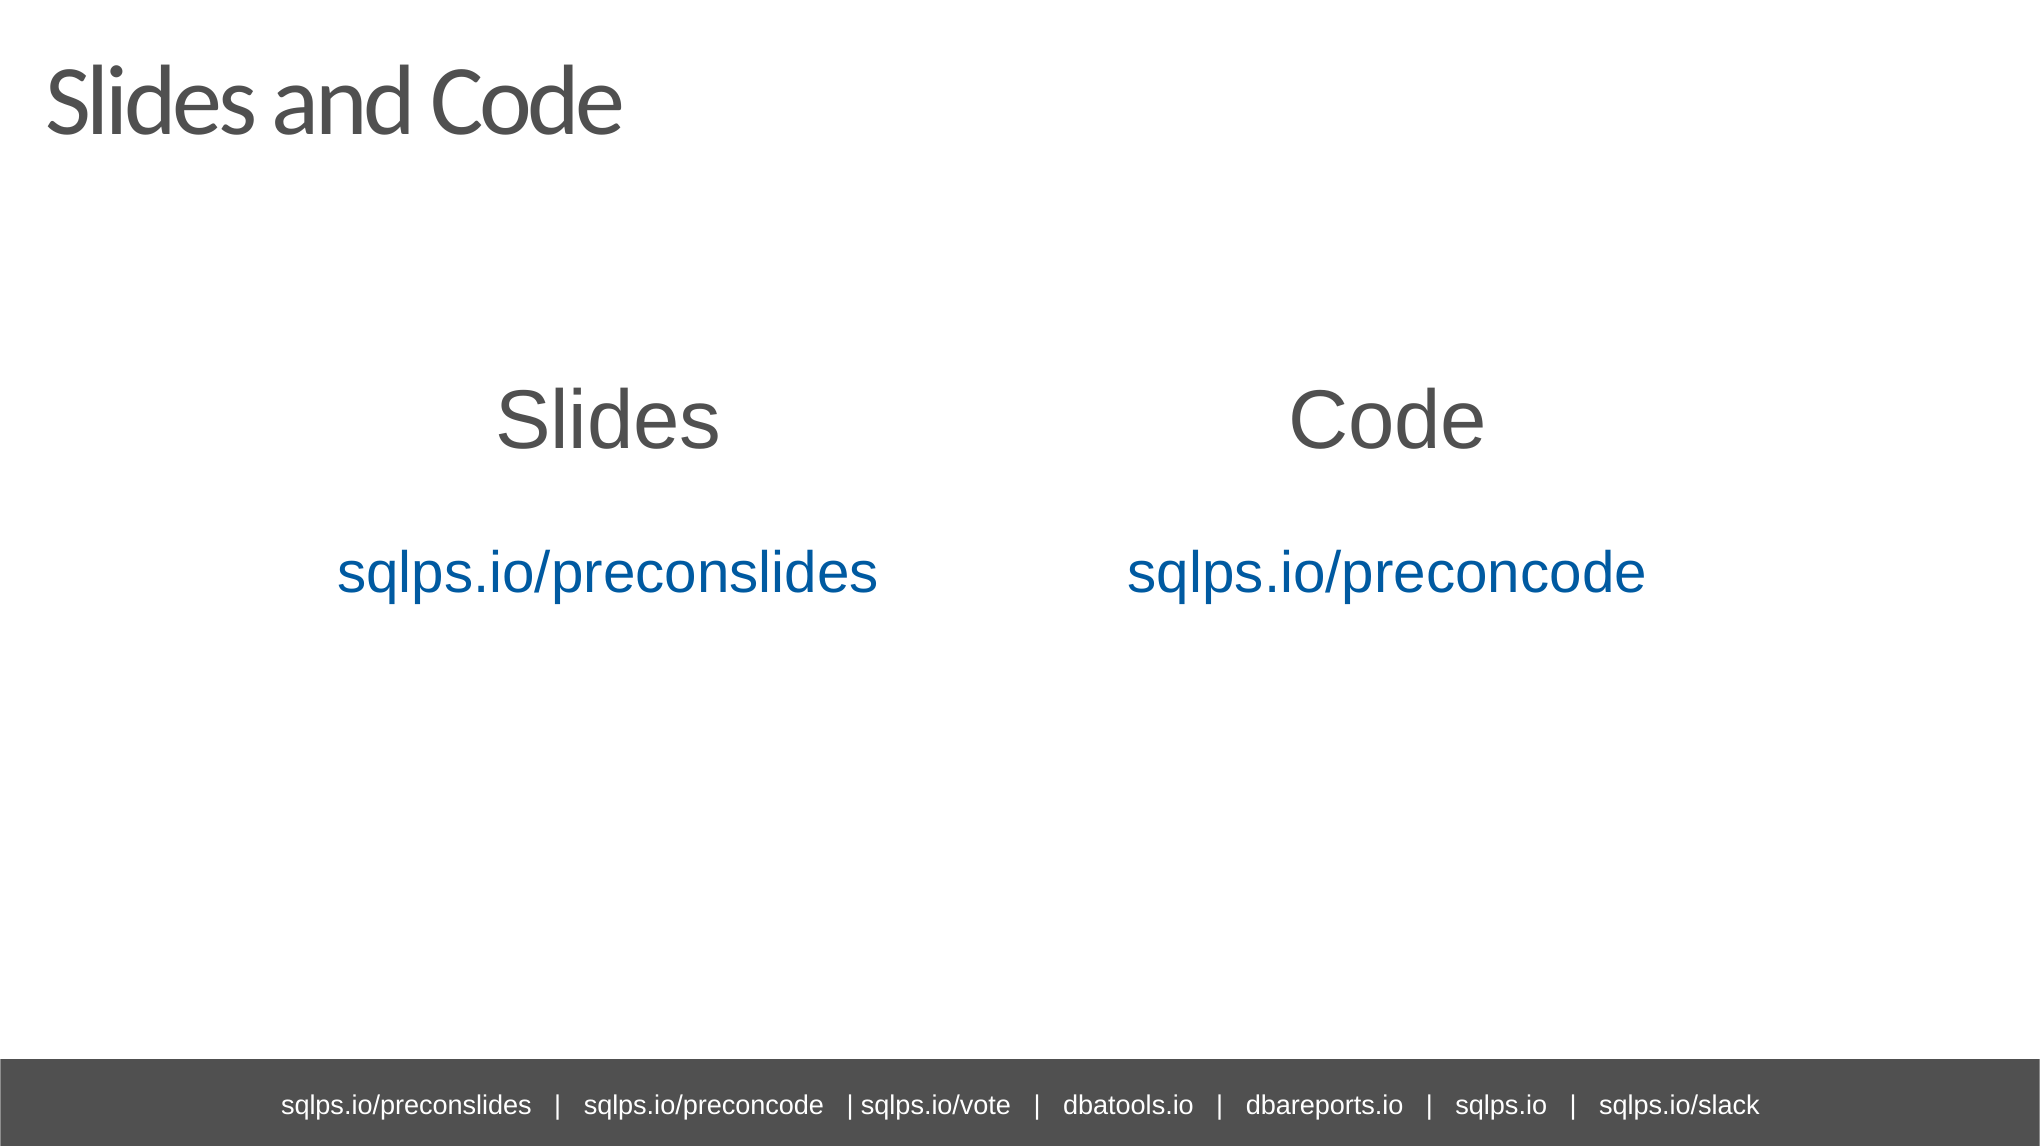

# Slides and Code
Code
Slides
sqlps.io/preconslides
sqlps.io/preconcode